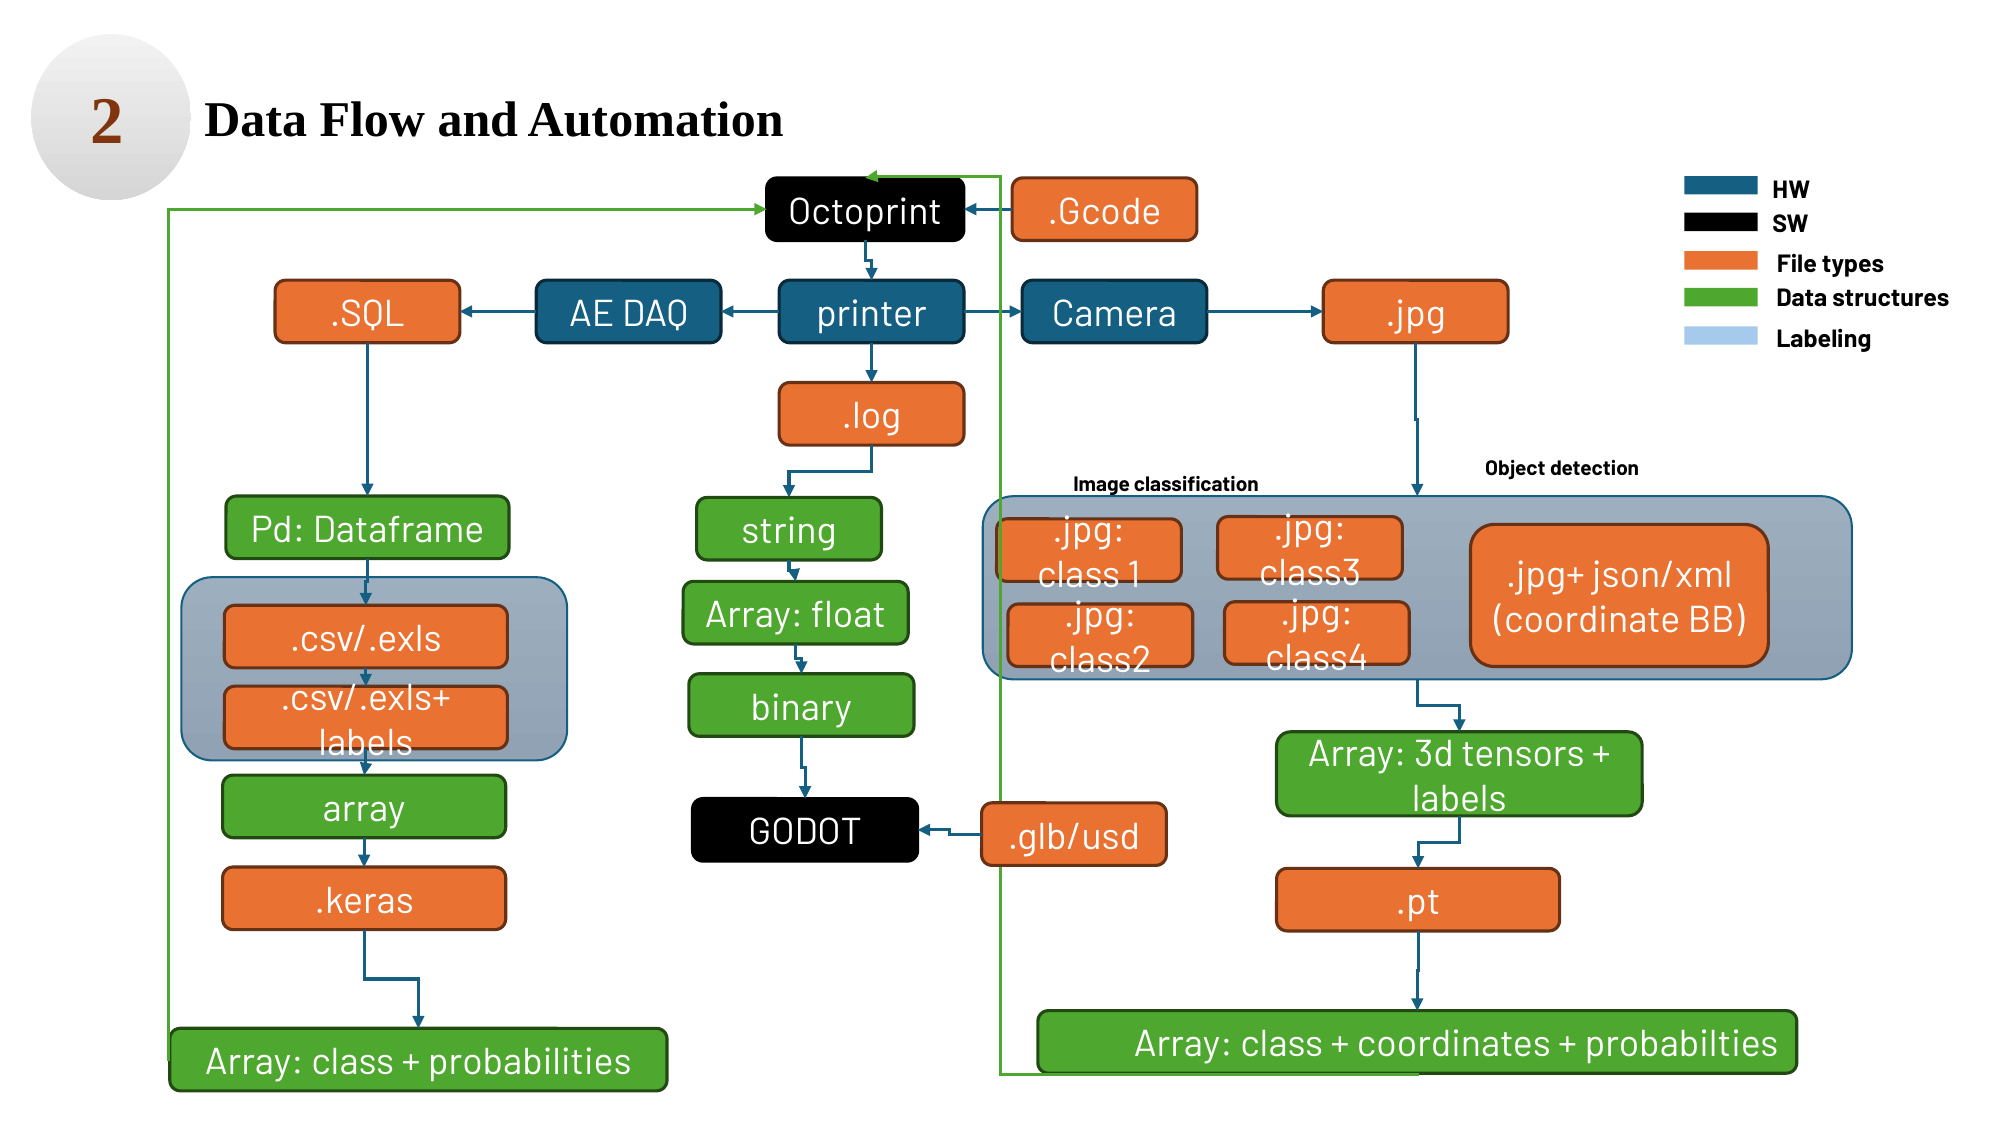

2
Data Flow and Automation
HW

.Gcode
Octoprint
SW

File types

Data structures
.SQL
printer
.jpg
Camera
AE DAQ

Labeling

.log
Object detection
Image classification
Pd: Dataframe

string
.jpg: class3
.jpg: class 1
.jpg+ json/xml (coordinate BB)

Array: float
.jpg: class4
.jpg: class2
.csv/.exls
binary
.csv/.exls+ labels
Array: 3d tensors + labels
array
GODOT
.glb/usd
.keras
.pt
Array: class + coordinates + probabilties
Array: class + probabilities